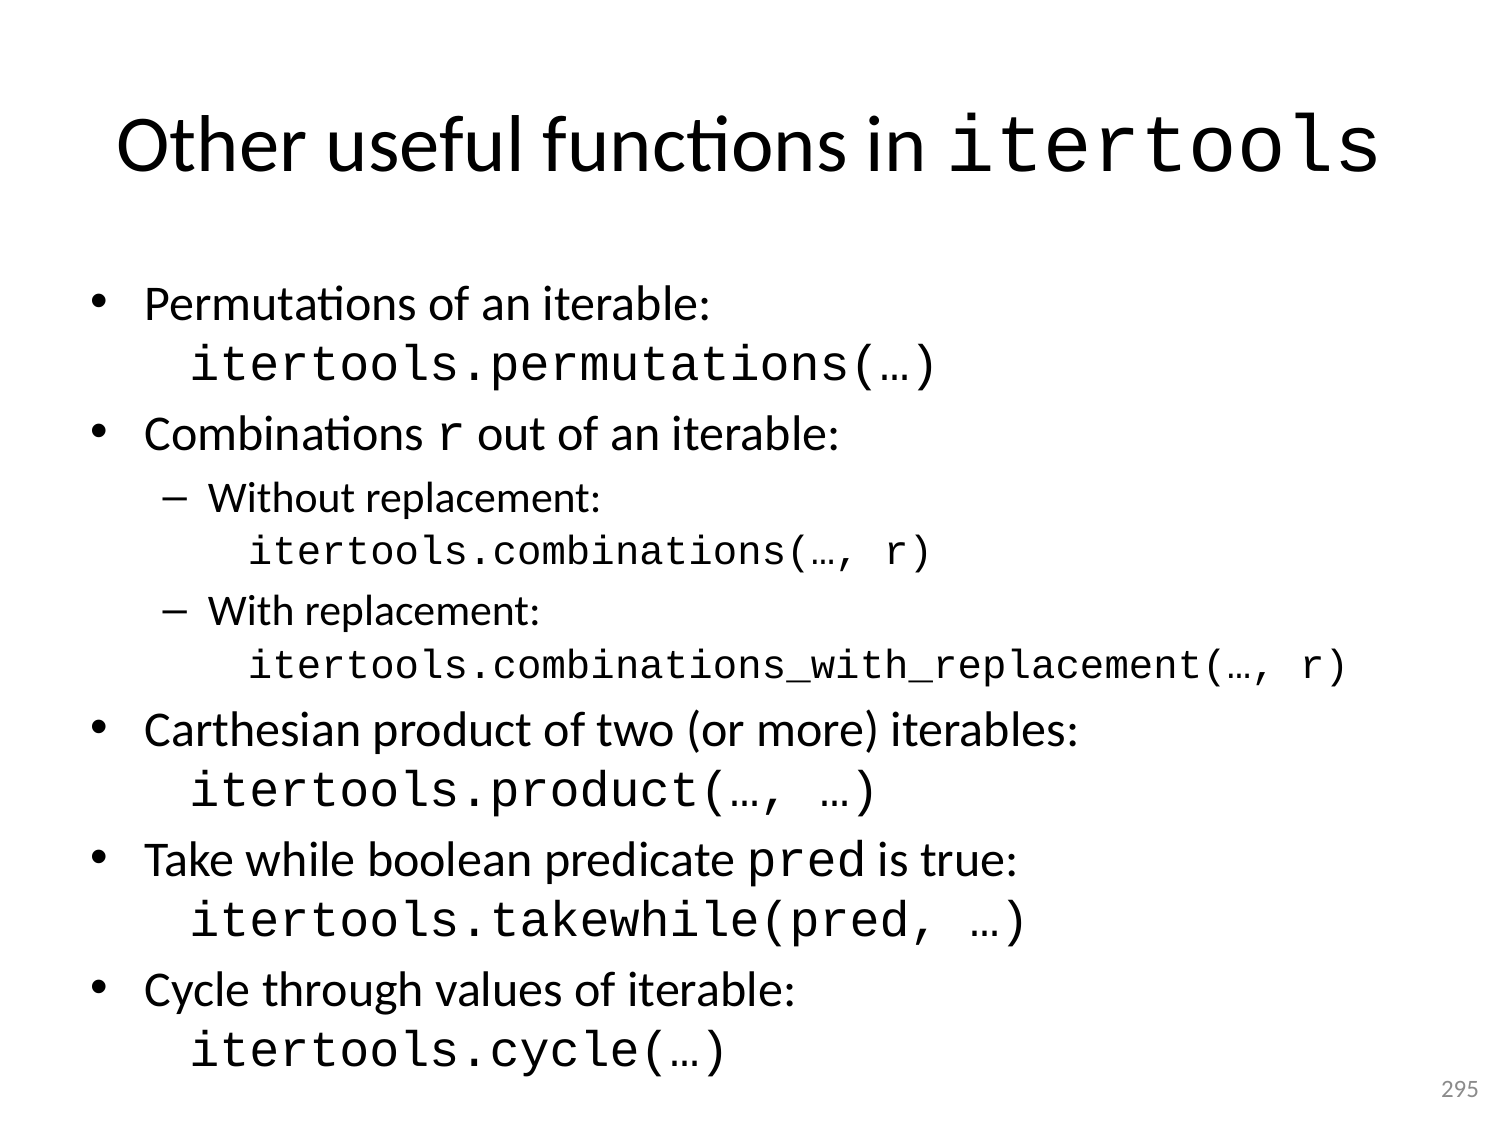

# Other useful functions in itertools
Permutations of an iterable:
    itertools.permutations(…)
Combinations r out of an iterable:
Without replacement:
    itertools.combinations(…, r)
With replacement:
    itertools.combinations_with_replacement(…, r)
Carthesian product of two (or more) iterables:
    itertools.product(…, …)
Take while boolean predicate pred is true:
    itertools.takewhile(pred, …)
Cycle through values of iterable:
    itertools.cycle(…)
295